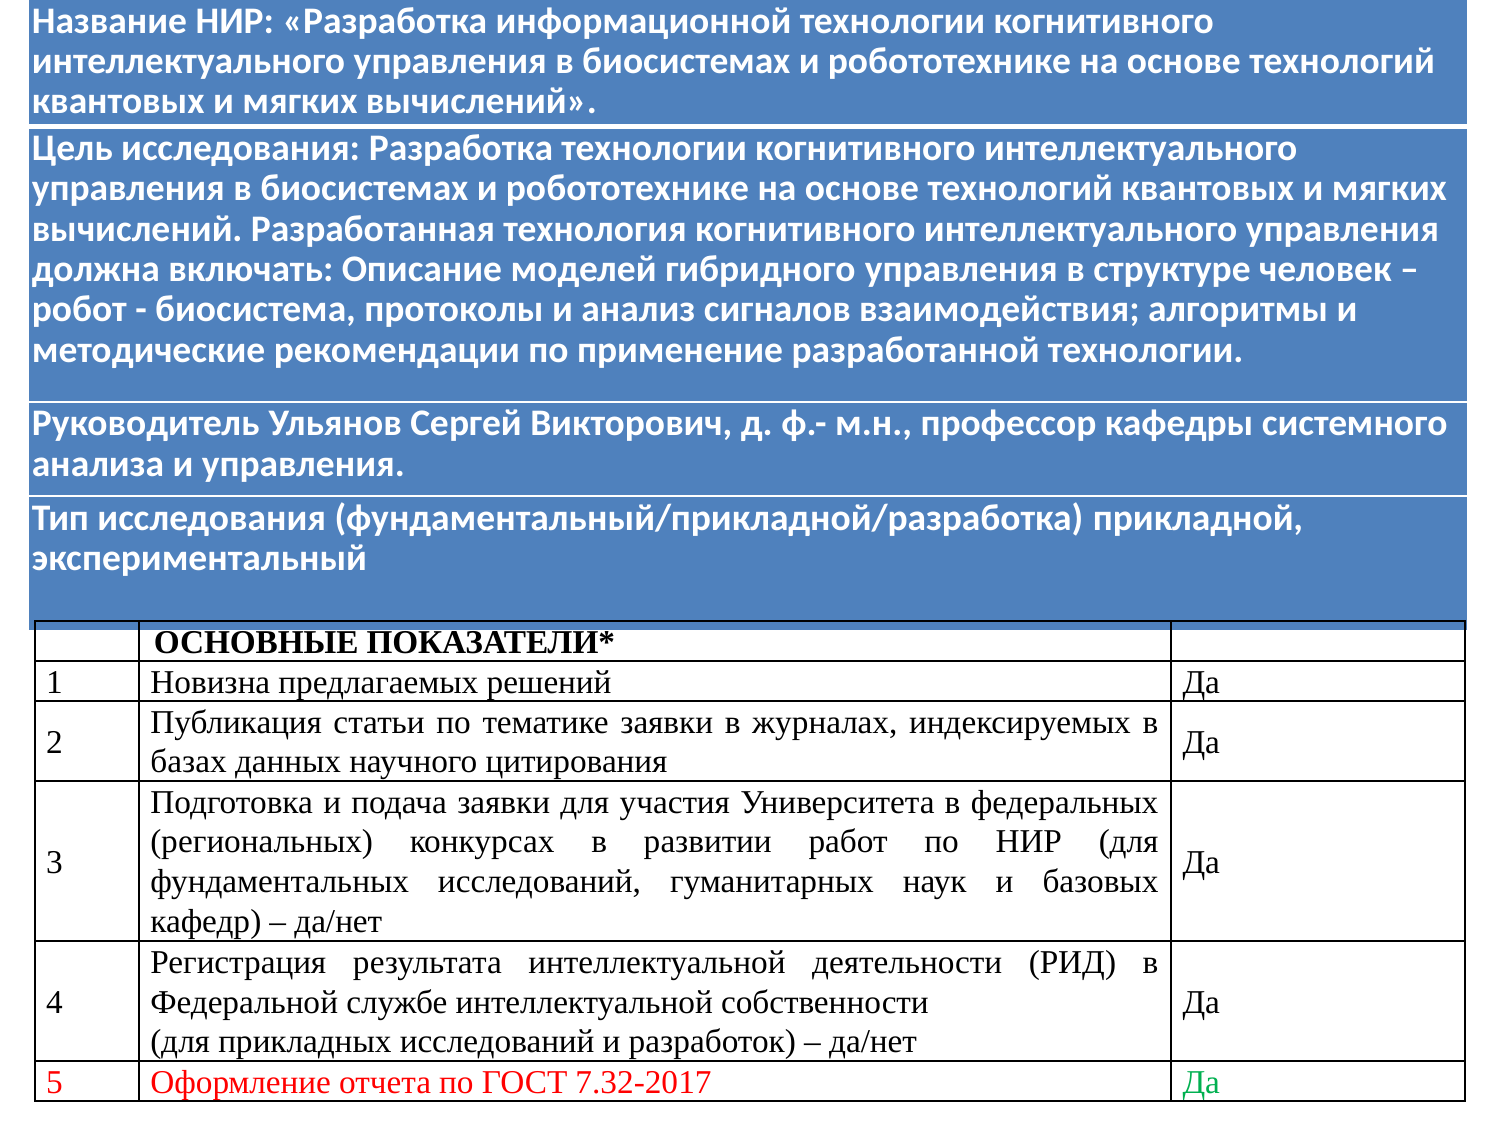

| Название НИР: «Разработка информационной технологии когнитивного интеллектуального управления в биосистемах и робототехнике на основе технологий квантовых и мягких вычислений». |
| --- |
| Цель исследования: Разработка технологии когнитивного интеллектуального управления в биосистемах и робототехнике на основе технологий квантовых и мягких вычислений. Разработанная технология когнитивного интеллектуального управления должна включать: Описание моделей гибридного управления в структуре человек – робот - биосистема, протоколы и анализ сигналов взаимодействия; алгоритмы и методические рекомендации по применение разработанной технологии. |
| Руководитель Ульянов Сергей Викторович, д. ф.- м.н., профессор кафедры системного анализа и управления. |
| Тип исследования (фундаментальный/прикладной/разработка) прикладной, экспериментальный |
|  | ОСНОВНЫЕ ПОКАЗАТЕЛИ\* |  |
| --- | --- | --- |
| 1 | Новизна предлагаемых решений | Да |
| 2 | Публикация статьи по тематике заявки в журналах, индексируемых в базах данных научного цитирования | Да |
| 3 | Подготовка и подача заявки для участия Университета в федеральных (региональных) конкурсах в развитии работ по НИР (для фундаментальных исследований, гуманитарных наук и базовых кафедр) – да/нет | Да |
| 4 | Регистрация результата интеллектуальной деятельности (РИД) в Федеральной службе интеллектуальной собственности (для прикладных исследований и разработок) – да/нет | Да |
| 5 | Оформление отчета по ГОСТ 7.32-2017 | Да |